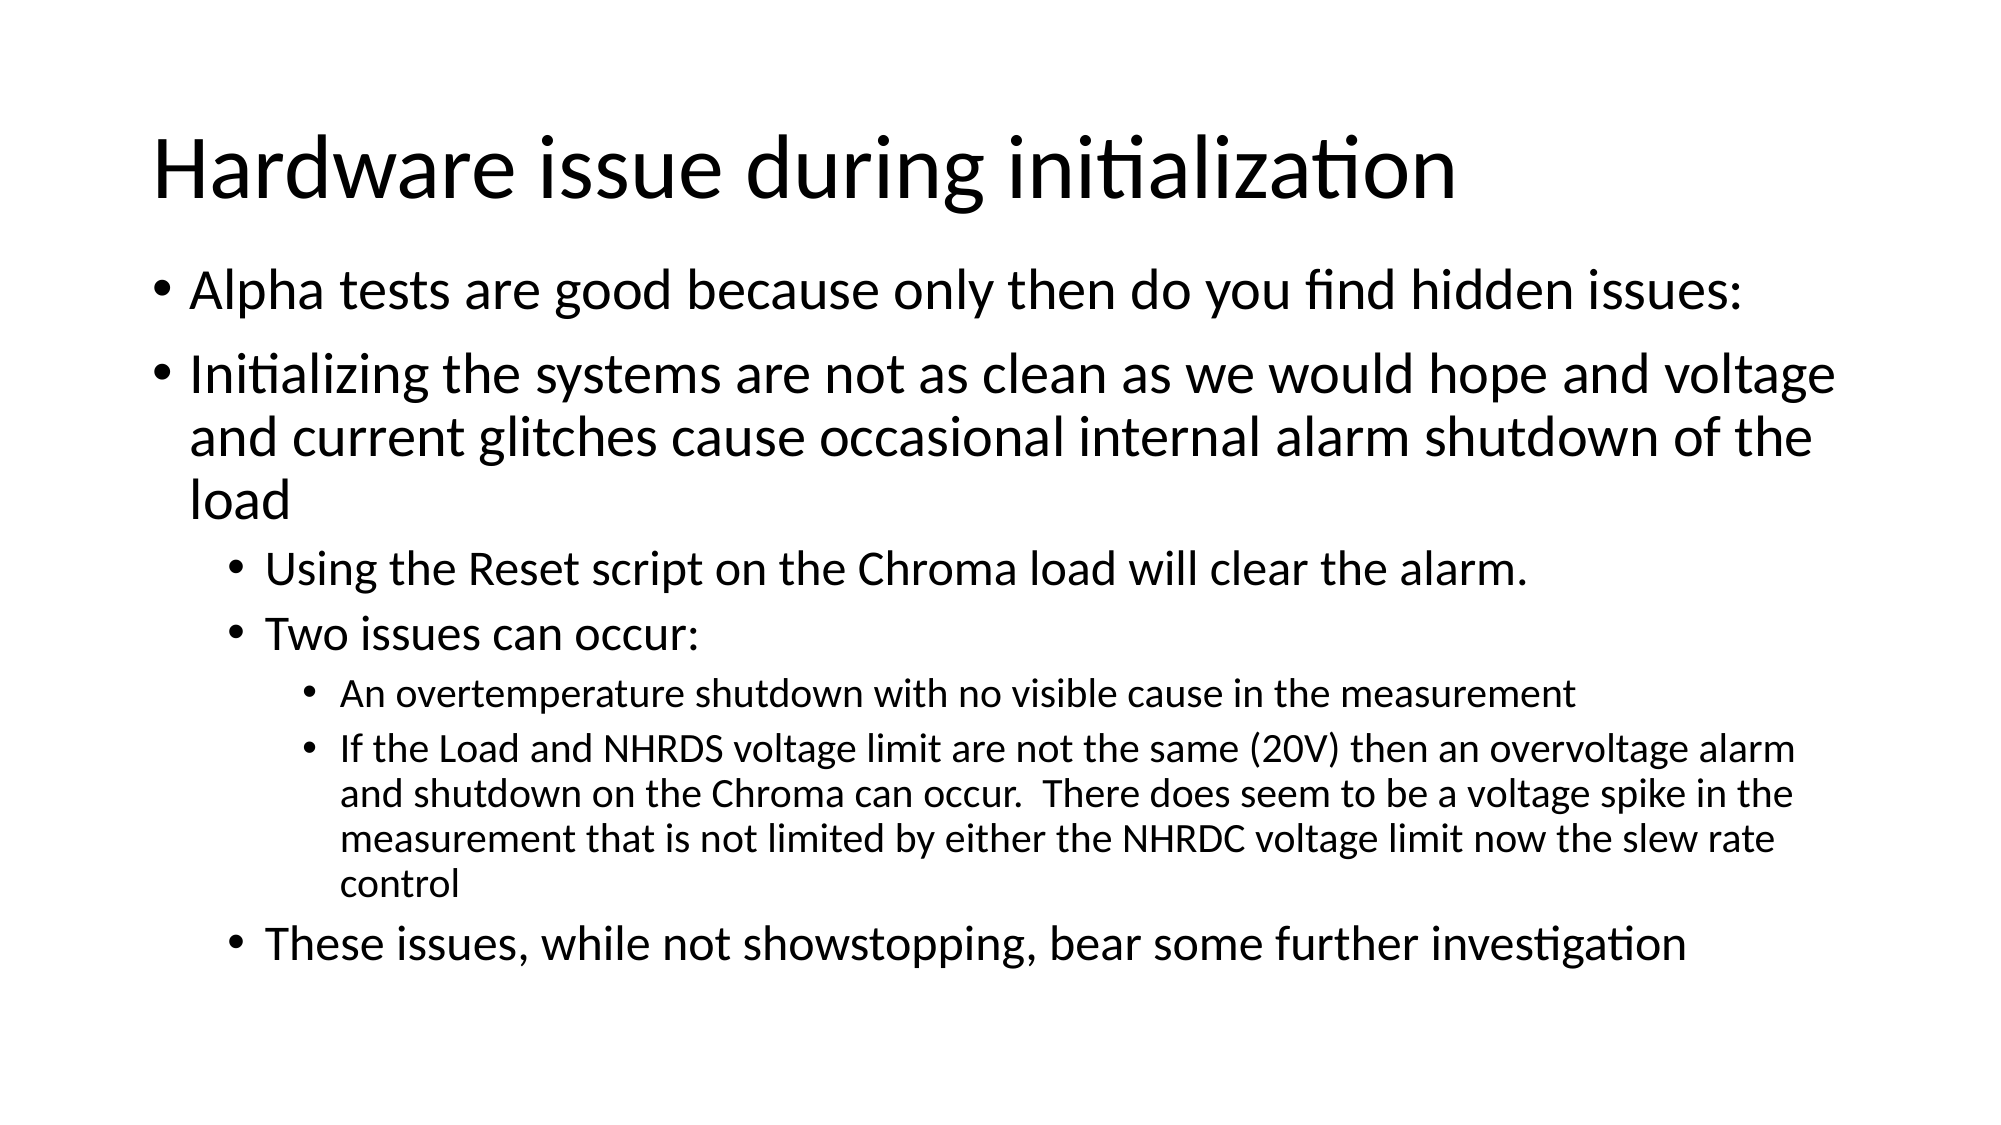

# Hardware issue during initialization
Alpha tests are good because only then do you find hidden issues:
Initializing the systems are not as clean as we would hope and voltage and current glitches cause occasional internal alarm shutdown of the load
Using the Reset script on the Chroma load will clear the alarm.
Two issues can occur:
An overtemperature shutdown with no visible cause in the measurement
If the Load and NHRDS voltage limit are not the same (20V) then an overvoltage alarm and shutdown on the Chroma can occur.  There does seem to be a voltage spike in the measurement that is not limited by either the NHRDC voltage limit now the slew rate control
These issues, while not showstopping, bear some further investigation